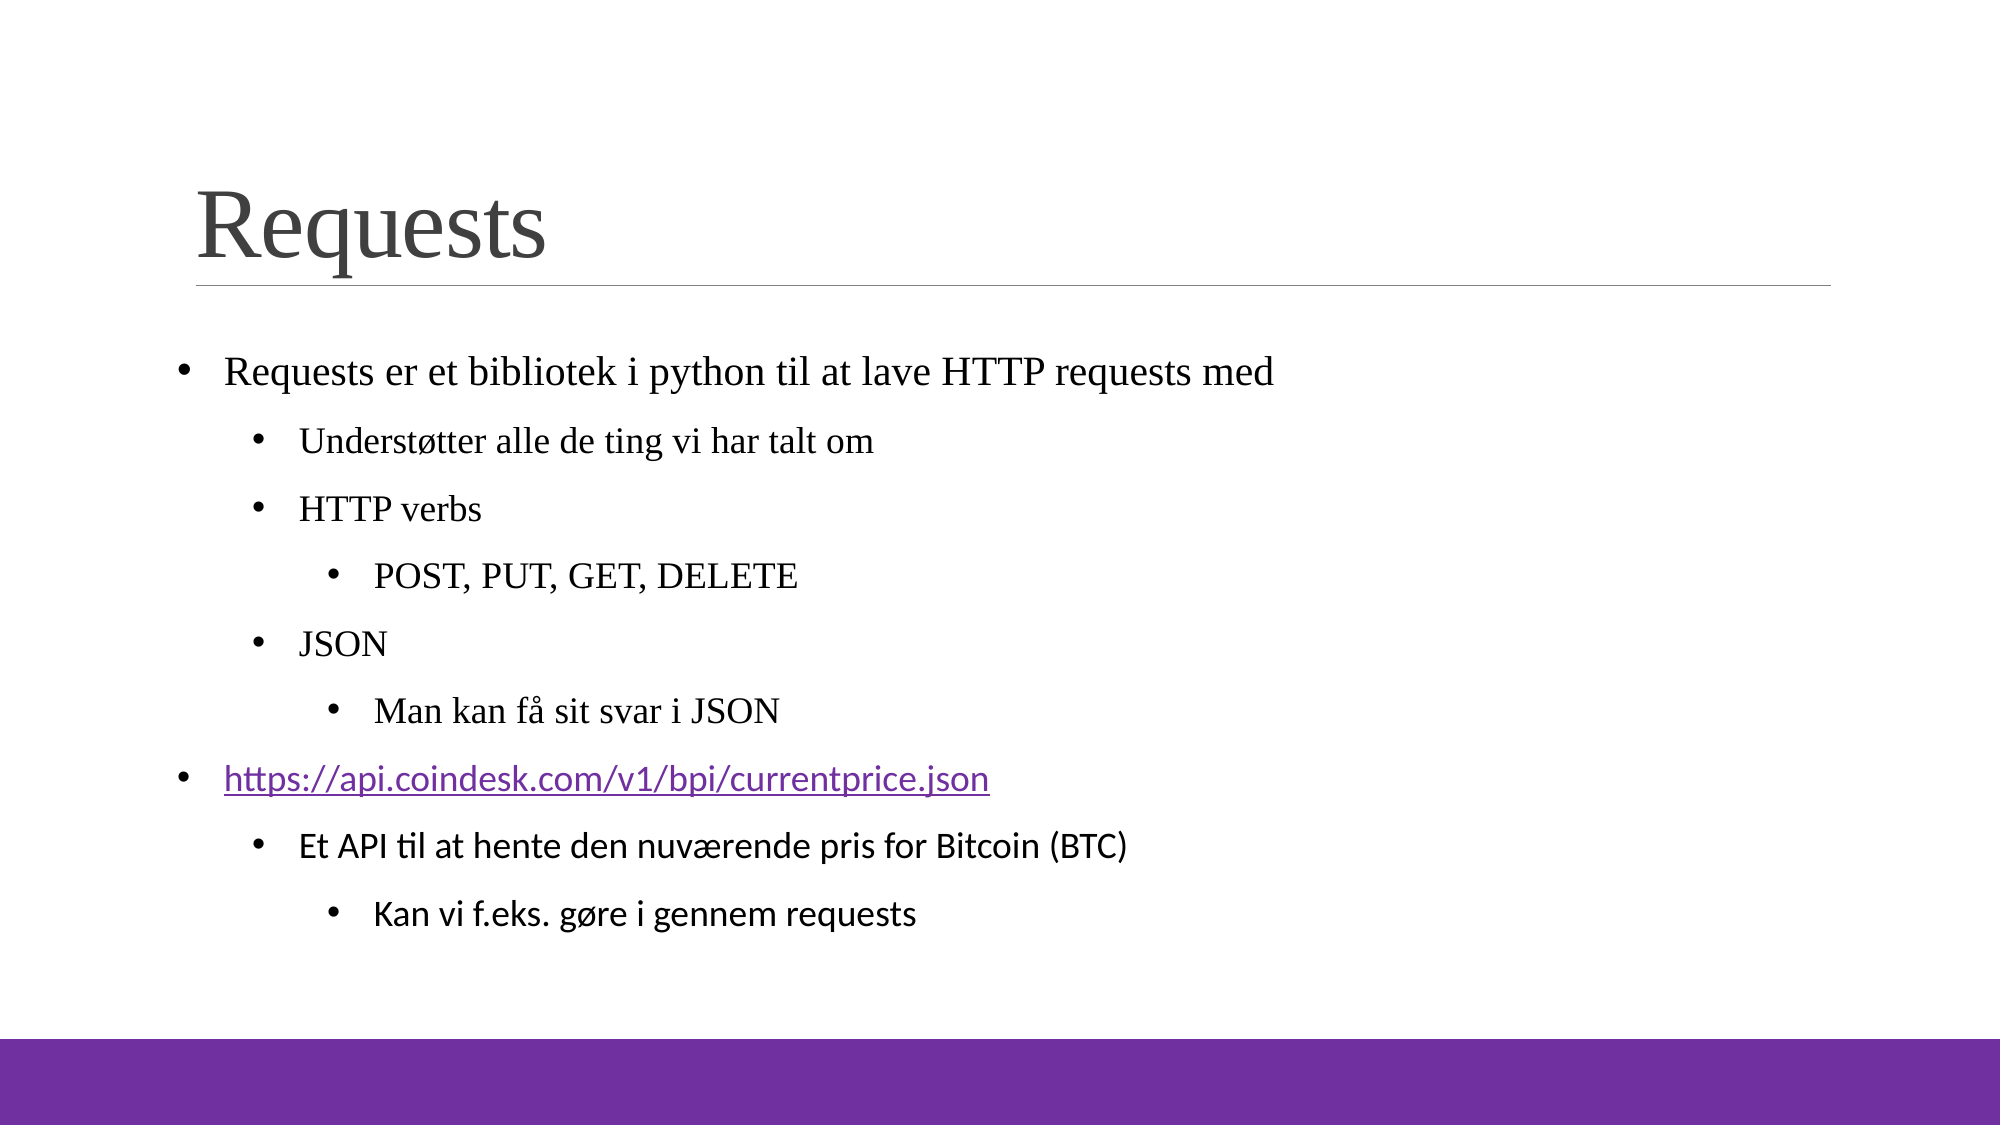

# Requests
Requests er et bibliotek i python til at lave HTTP requests med
Understøtter alle de ting vi har talt om
HTTP verbs
POST, PUT, GET, DELETE
JSON
Man kan få sit svar i JSON
https://api.coindesk.com/v1/bpi/currentprice.json
Et API til at hente den nuværende pris for Bitcoin (BTC)
Kan vi f.eks. gøre i gennem requests